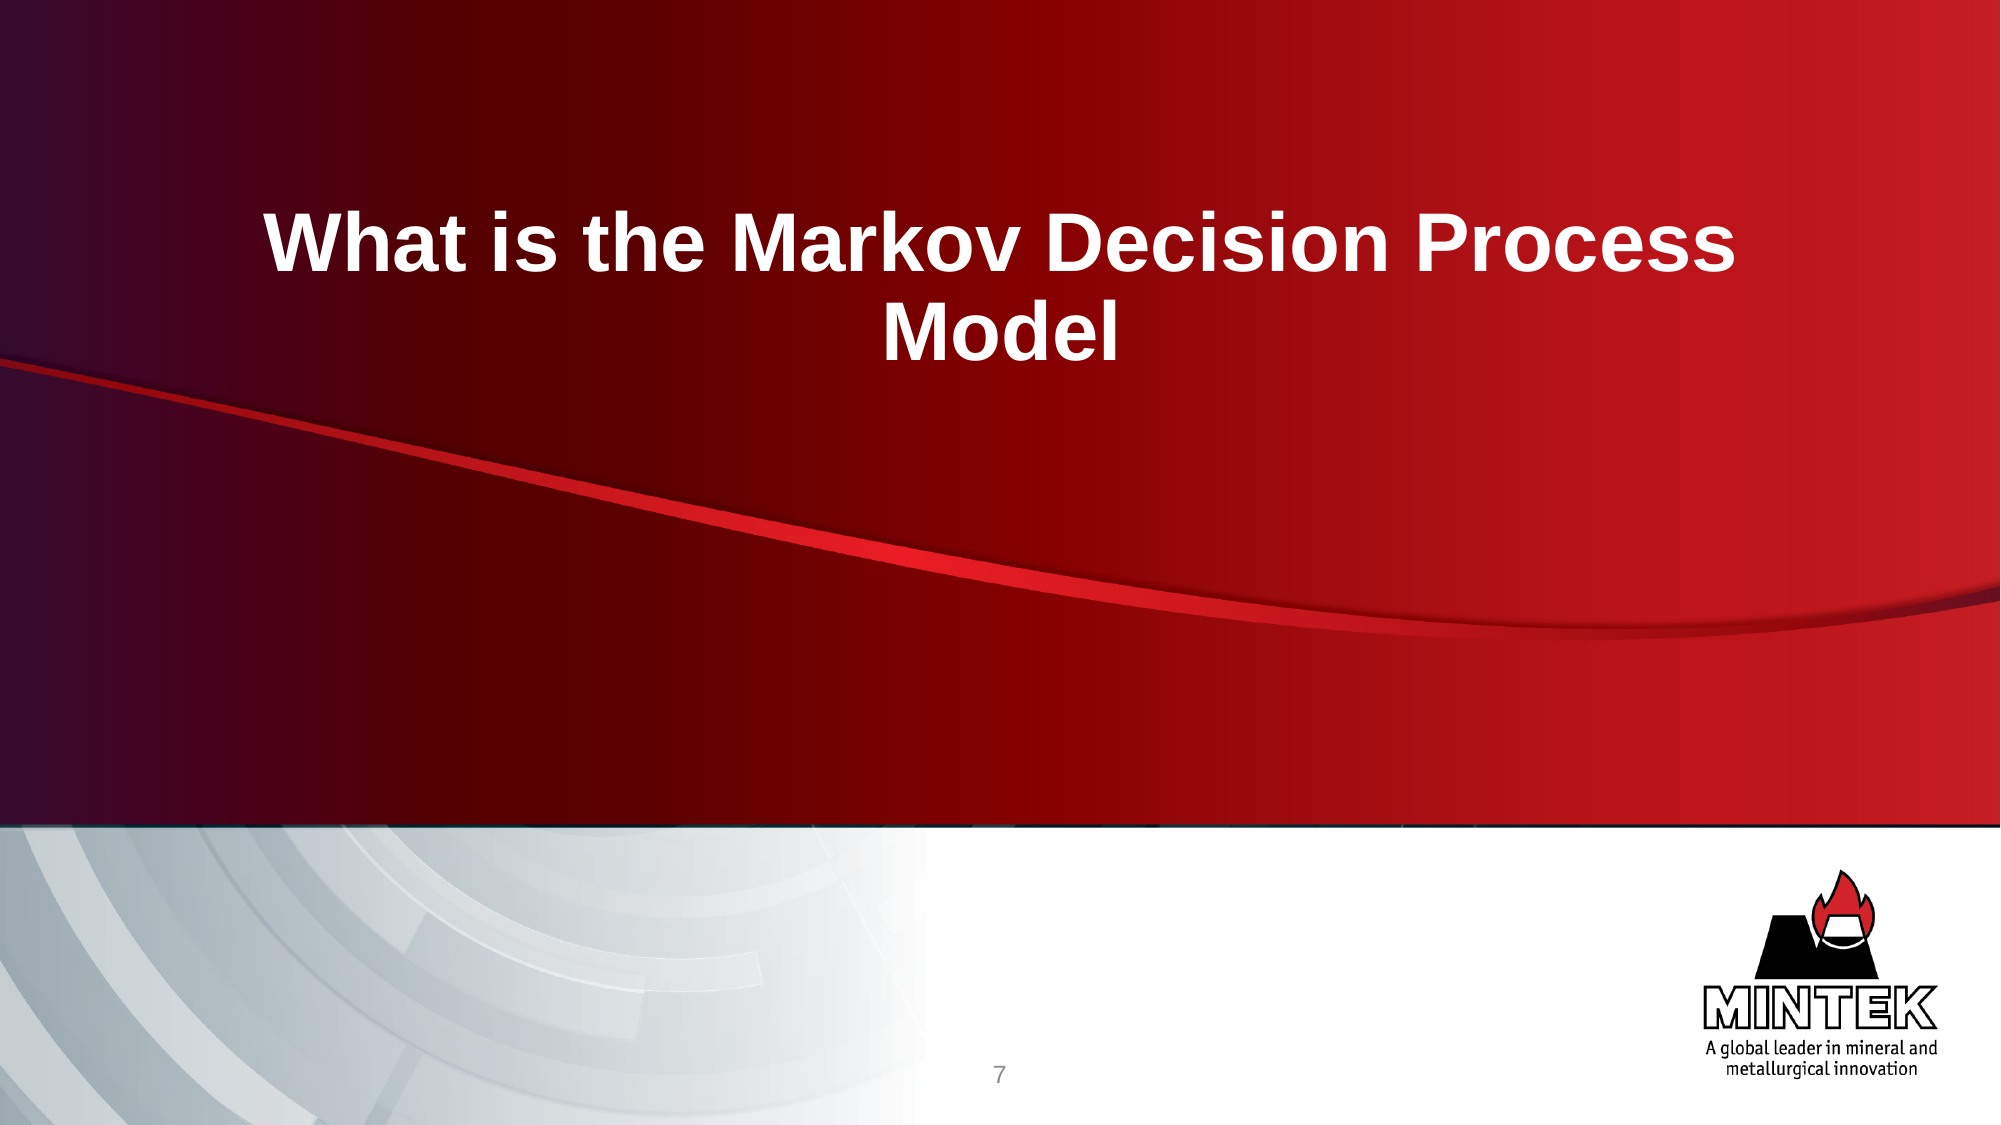

# What is the Markov Decision Process Model

7